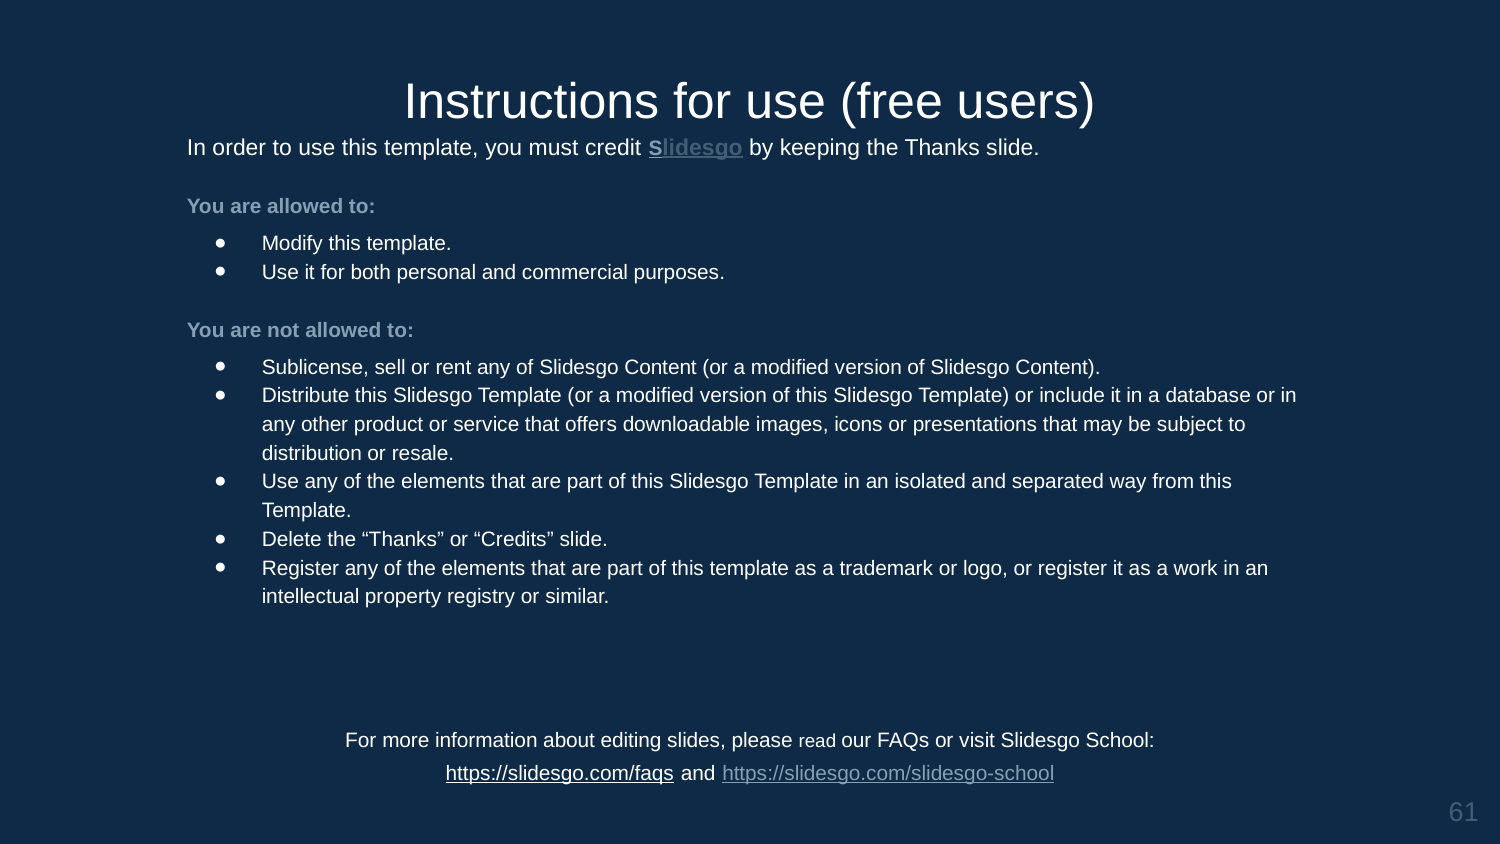

Instructions for use (free users)
In order to use this template, you must credit Slidesgo by keeping the Thanks slide.
You are allowed to:
Modify this template.
Use it for both personal and commercial purposes.
You are not allowed to:
Sublicense, sell or rent any of Slidesgo Content (or a modified version of Slidesgo Content).
Distribute this Slidesgo Template (or a modified version of this Slidesgo Template) or include it in a database or in any other product or service that offers downloadable images, icons or presentations that may be subject to distribution or resale.
Use any of the elements that are part of this Slidesgo Template in an isolated and separated way from this Template.
Delete the “Thanks” or “Credits” slide.
Register any of the elements that are part of this template as a trademark or logo, or register it as a work in an intellectual property registry or similar.

For more information about editing slides, please read our FAQs or visit Slidesgo School:
https://slidesgo.com/faqs and https://slidesgo.com/slidesgo-school
61